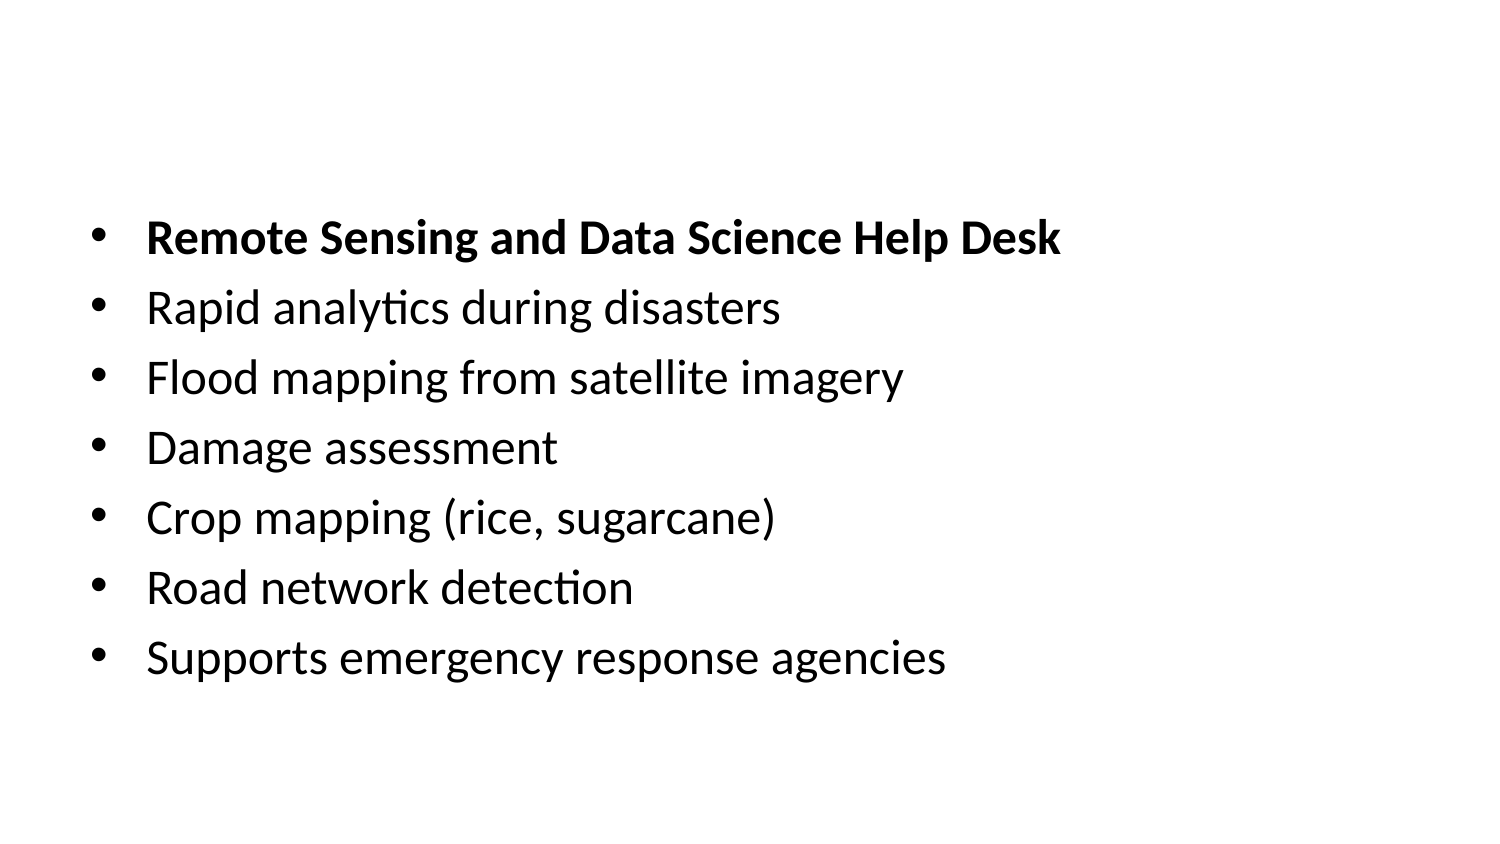

Remote Sensing and Data Science Help Desk
Rapid analytics during disasters
Flood mapping from satellite imagery
Damage assessment
Crop mapping (rice, sugarcane)
Road network detection
Supports emergency response agencies